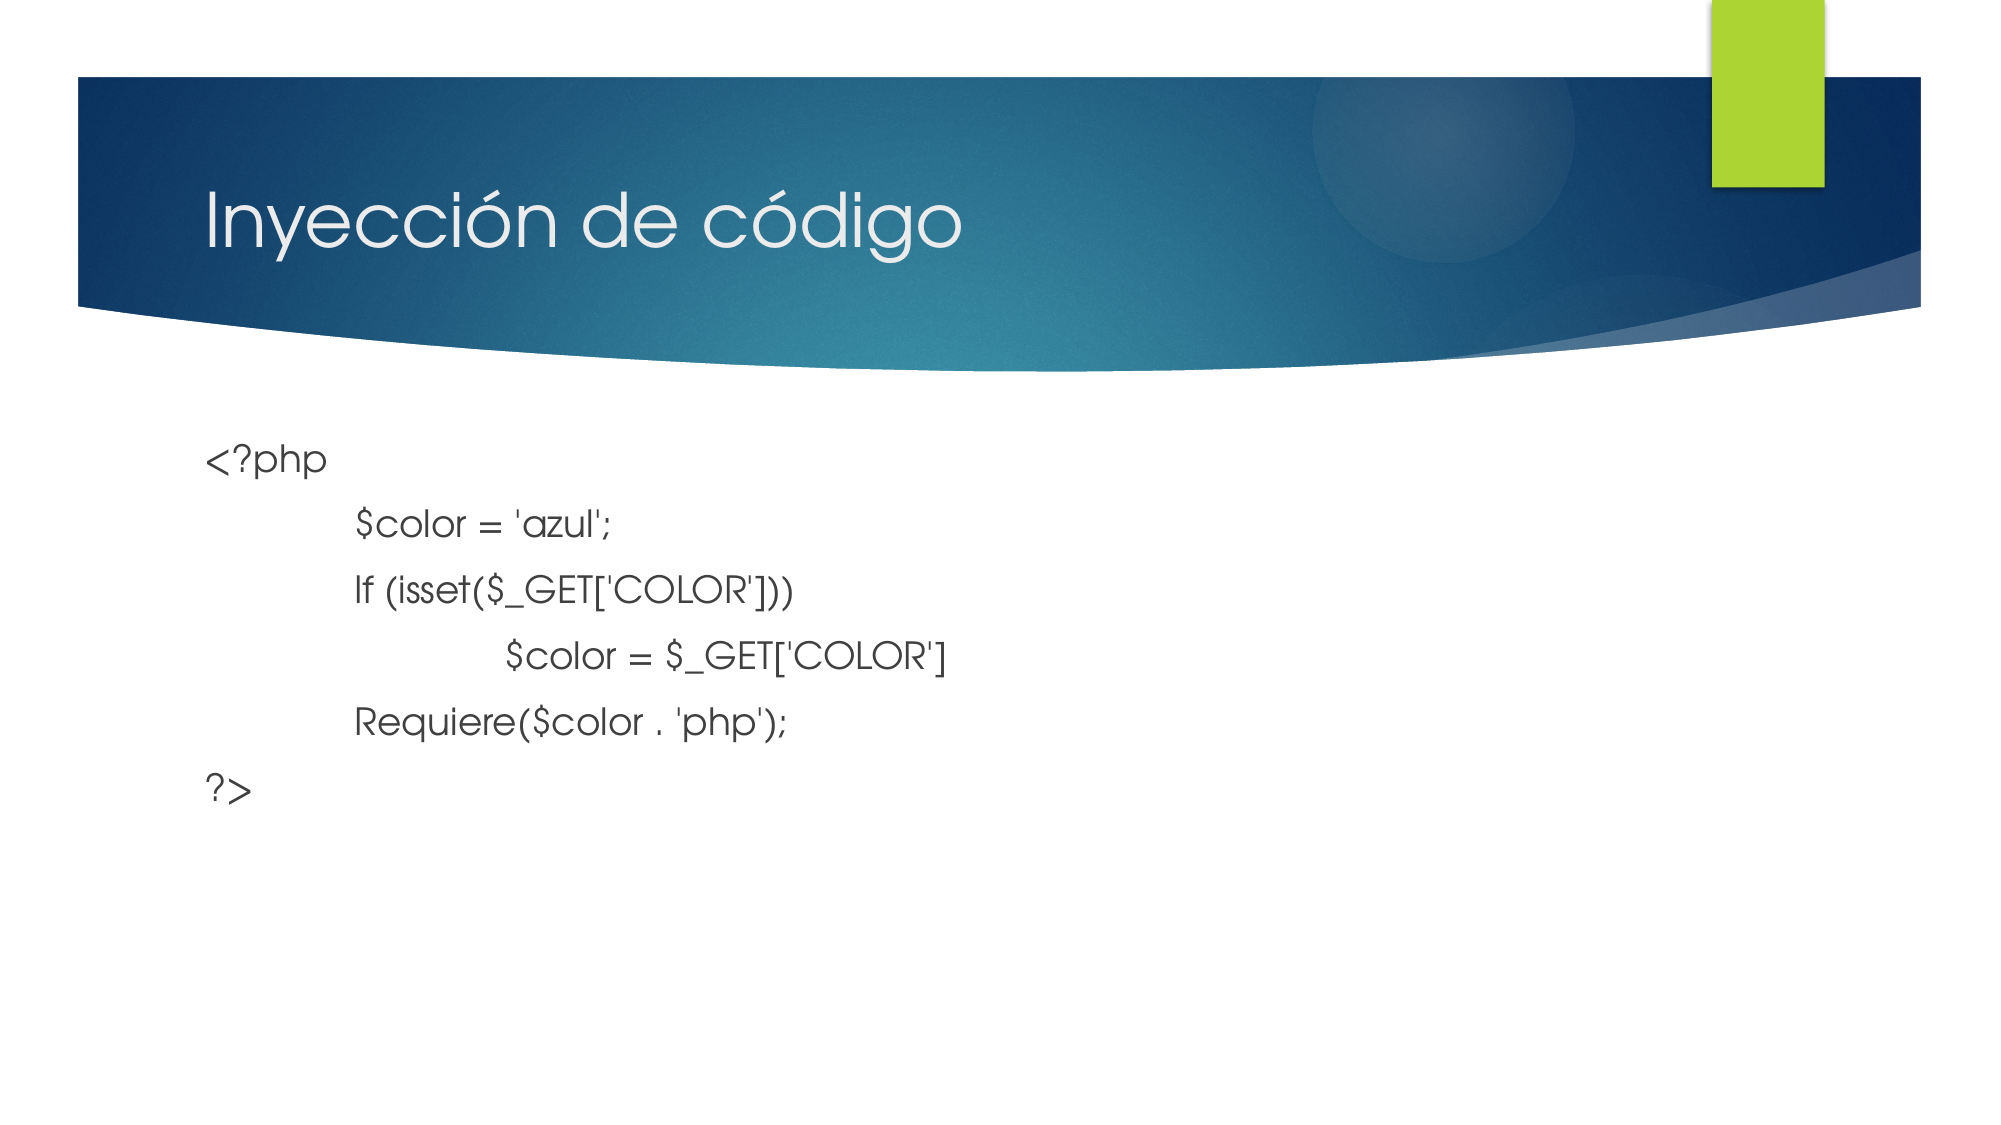

# Inyección de código
<?php
	$color = 'azul';
	If (isset($_GET['COLOR']))
		$color = $_GET['COLOR']
	Requiere($color . 'php');
?>